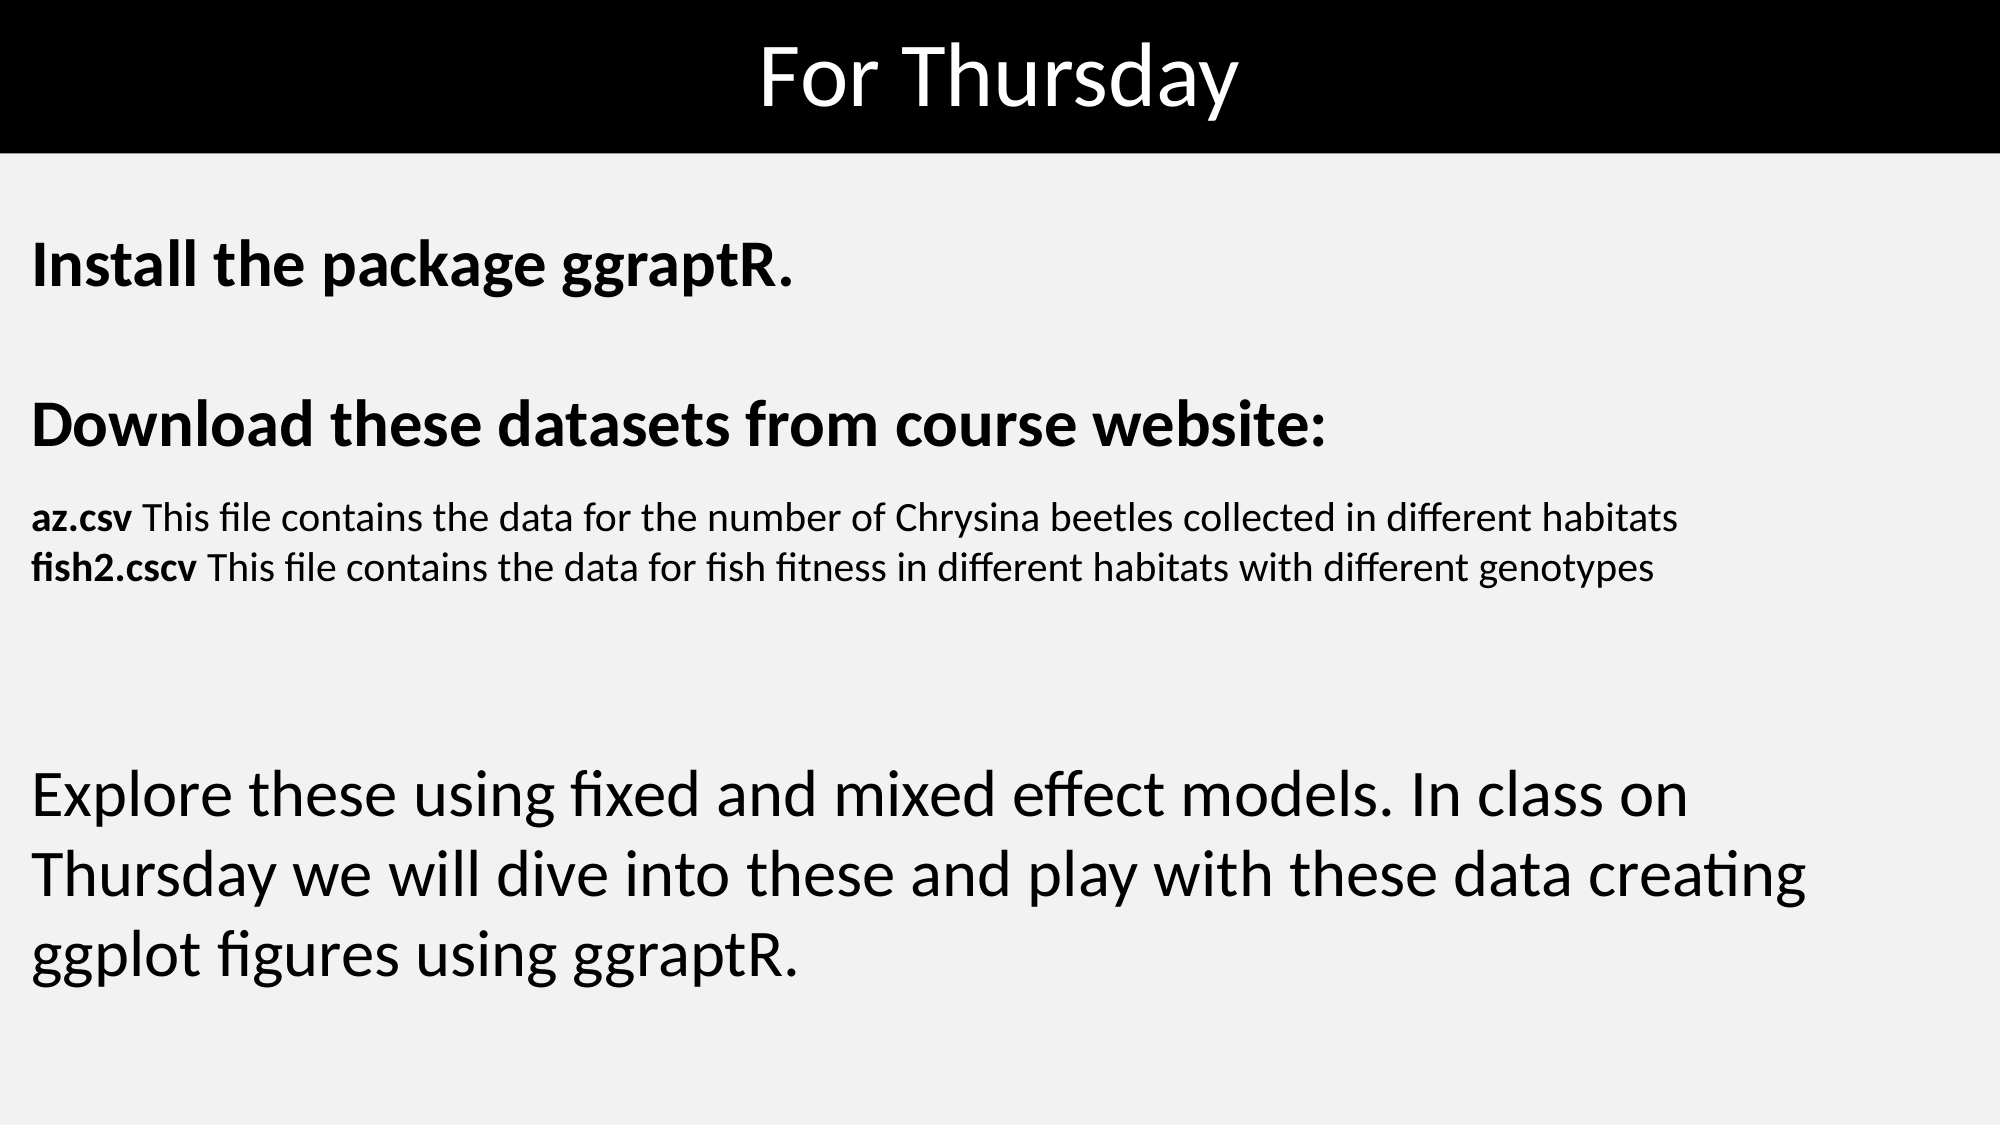

# For Thursday
Install the package ggraptR.

Download these datasets from course website:

az.csv This file contains the data for the number of Chrysina beetles collected in different habitats
fish2.cscv This file contains the data for fish fitness in different habitats with different genotypes

Explore these using fixed and mixed effect models. In class on Thursday we will dive into these and play with these data creating ggplot figures using ggraptR.